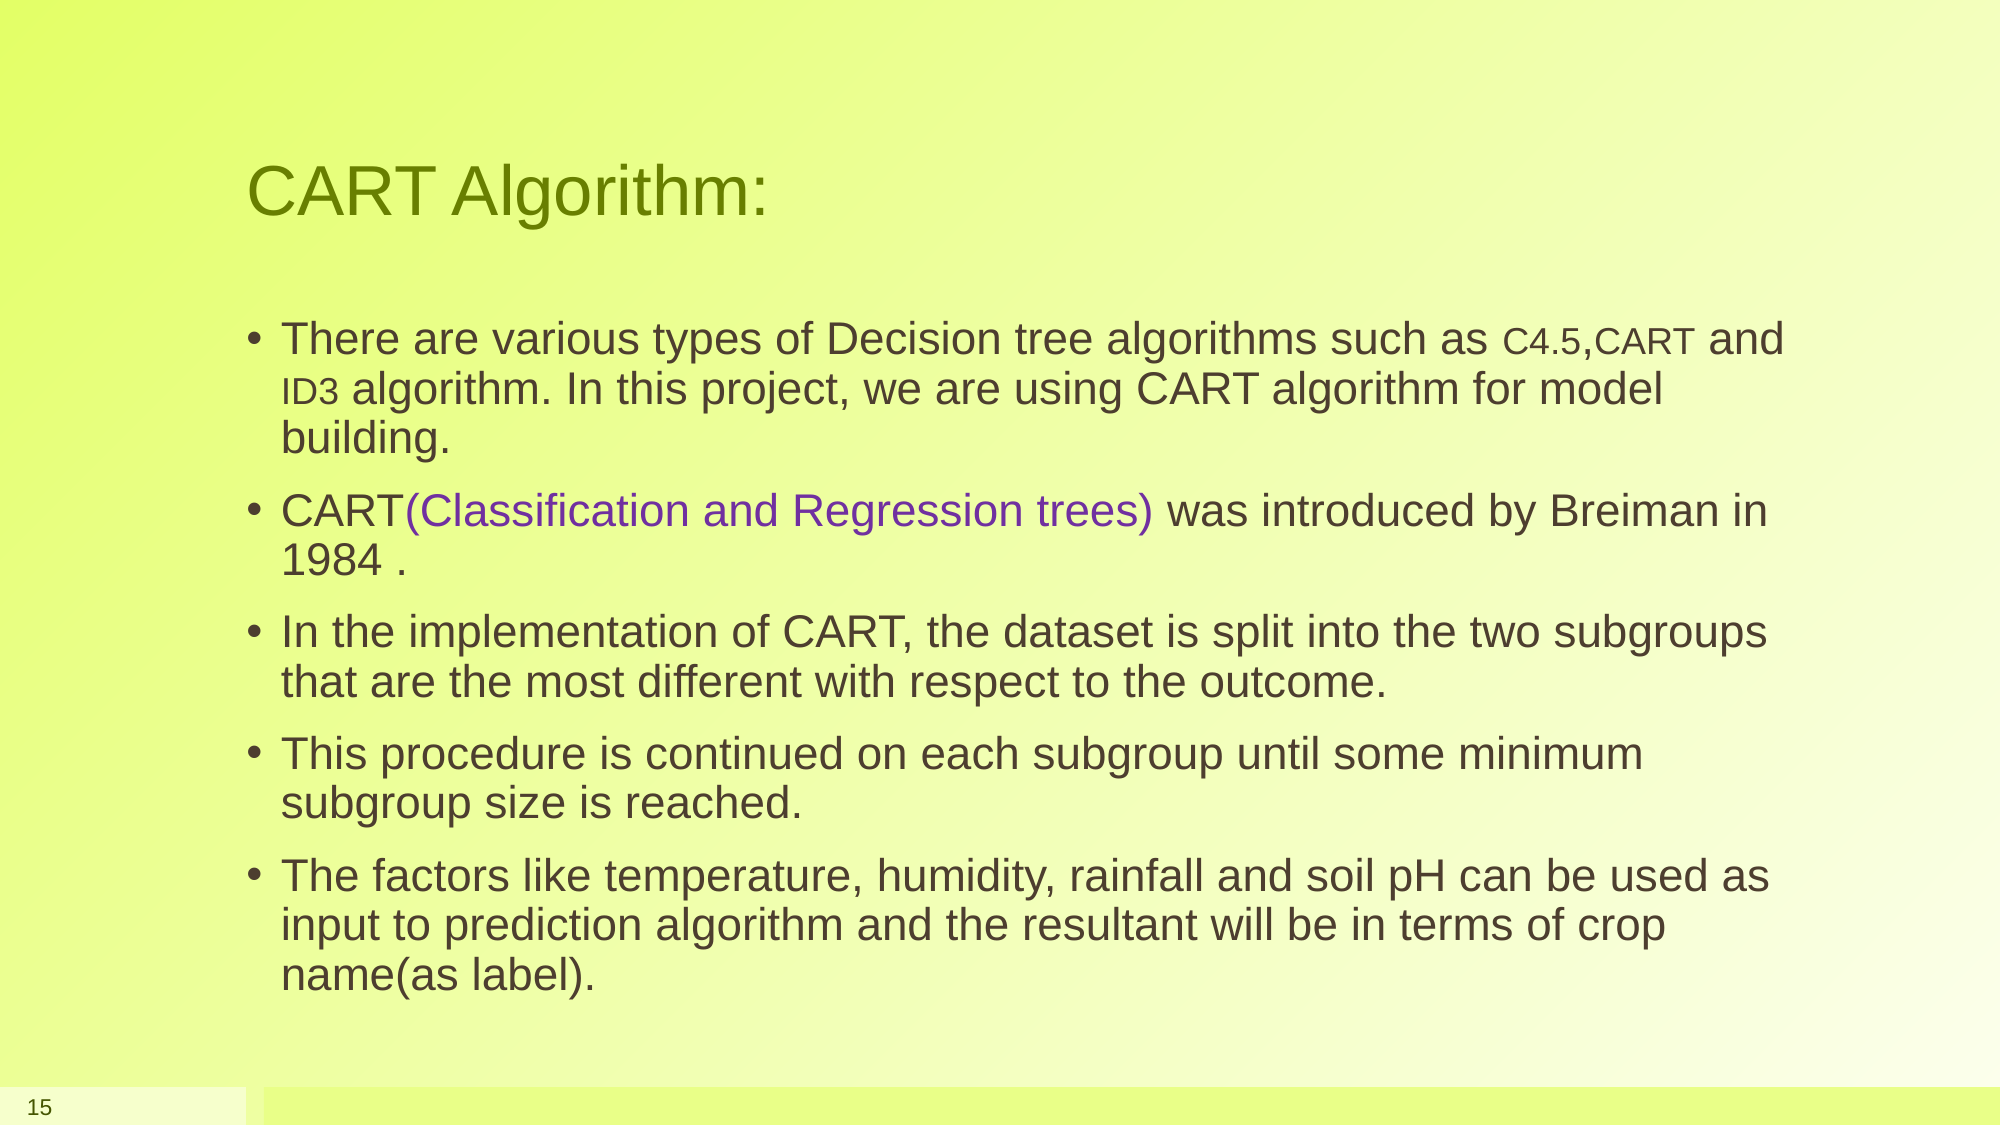

# CART Algorithm:
There are various types of Decision tree algorithms such as C4.5,CART and ID3 algorithm. In this project, we are using CART algorithm for model building.
CART(Classification and Regression trees) was introduced by Breiman in 1984 .
In the implementation of CART, the dataset is split into the two subgroups that are the most different with respect to the outcome.
This procedure is continued on each subgroup until some minimum subgroup size is reached.
The factors like temperature, humidity, rainfall and soil pH can be used as input to prediction algorithm and the resultant will be in terms of crop name(as label).
15